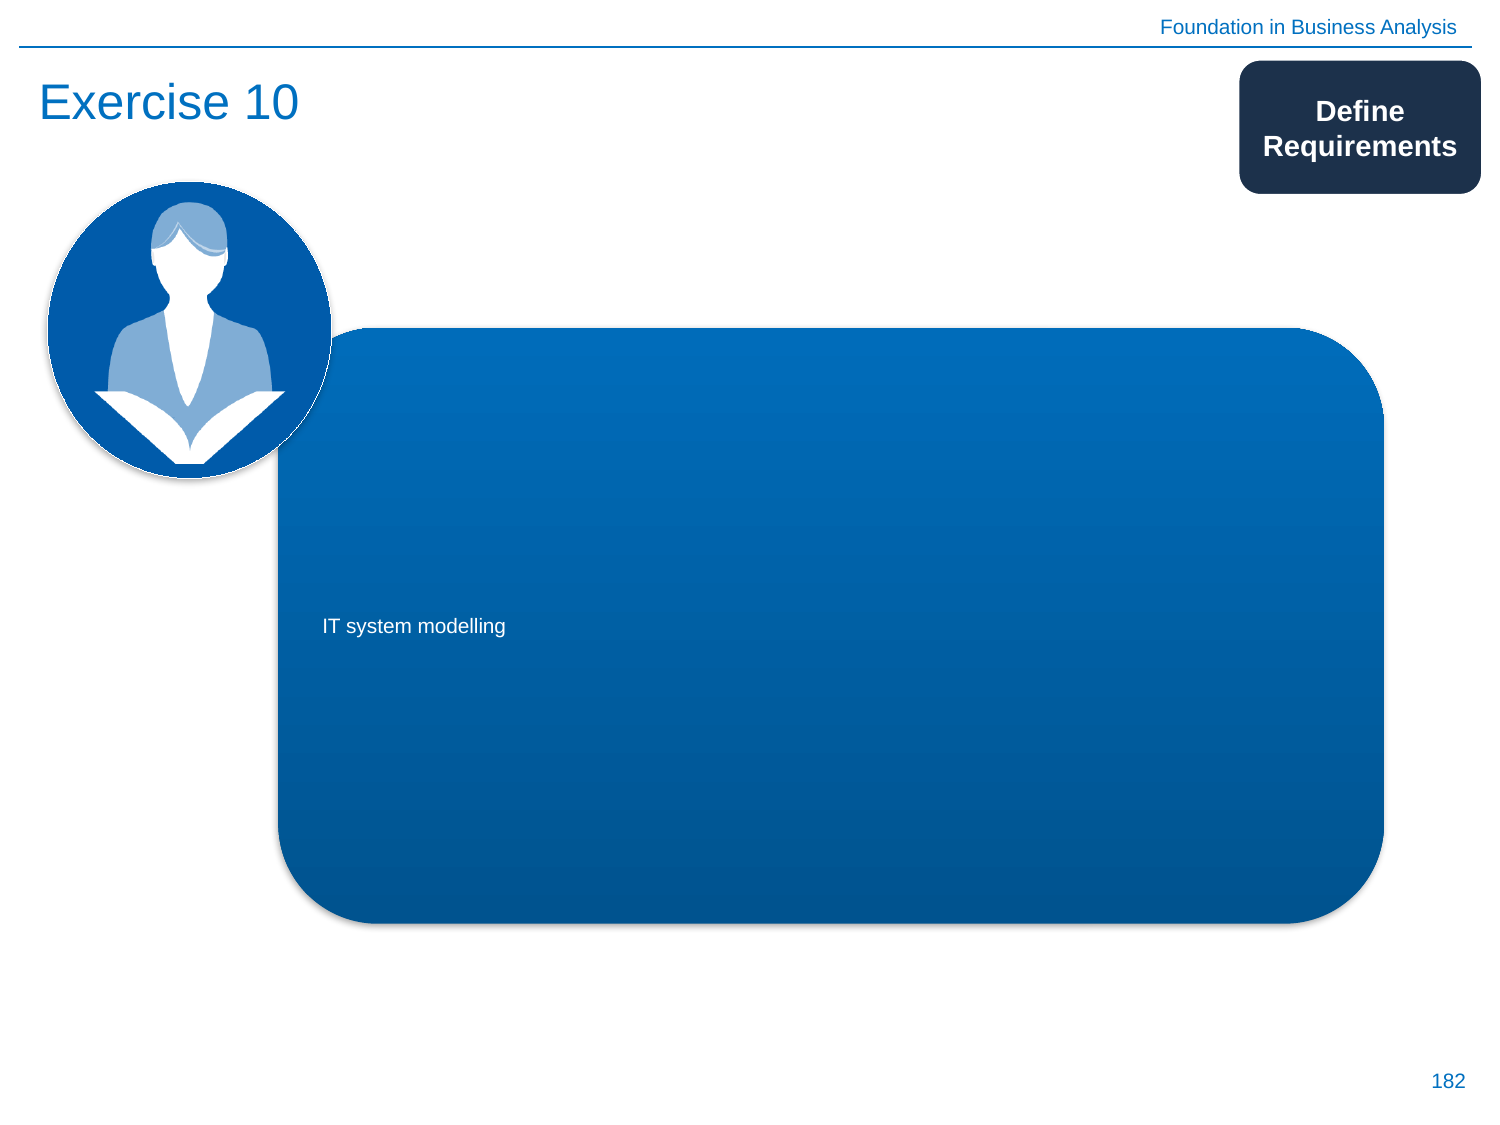

# Exercise 10
Define Requirements

IT system modelling